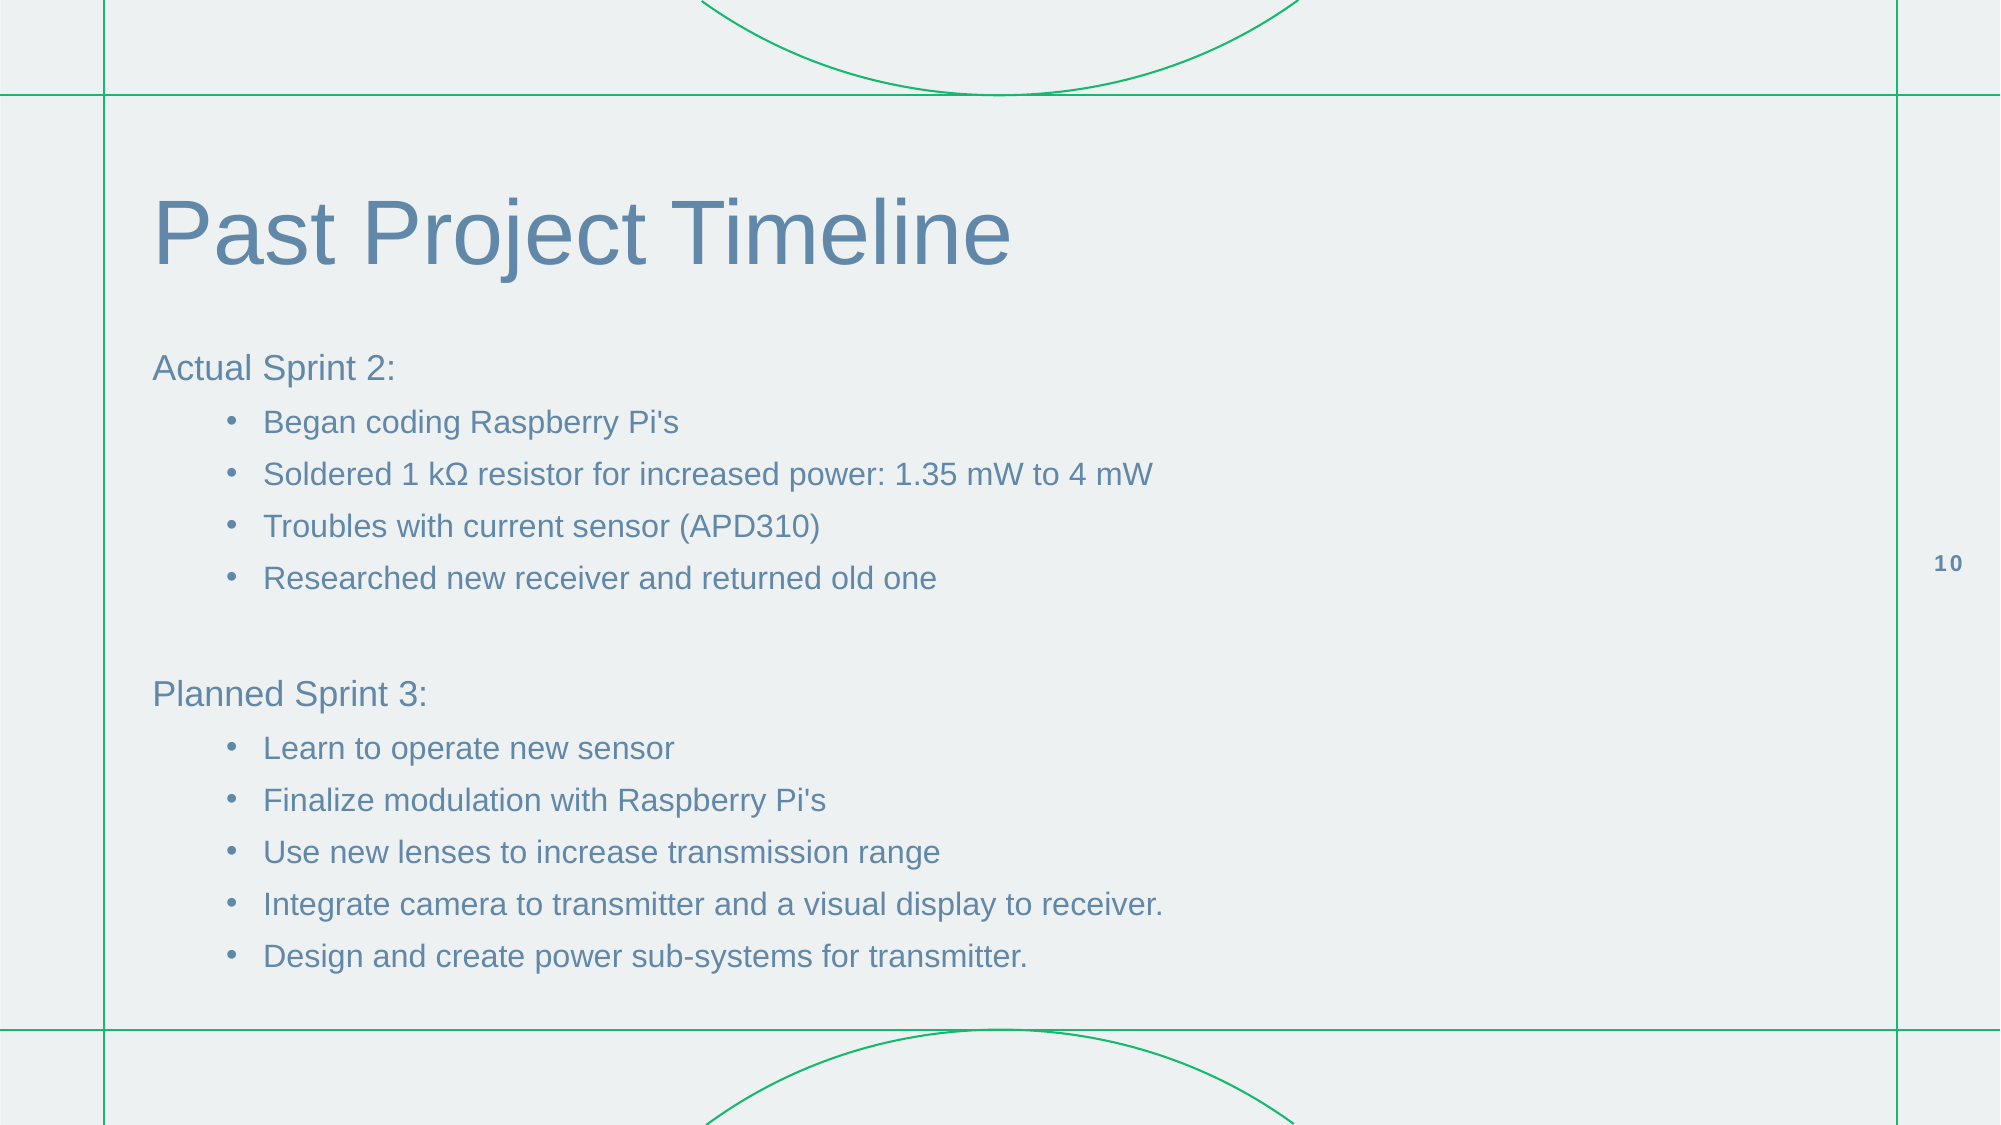

# Past Project Timeline
Actual Sprint 2:
Began coding Raspberry Pi's
Soldered 1 kΩ resistor for increased power: 1.35 mW to 4 mW
Troubles with current sensor (APD310)
Researched new receiver and returned old one

Planned Sprint 3:
Learn to operate new sensor
Finalize modulation with Raspberry Pi's
Use new lenses to increase transmission range
Integrate camera to transmitter and a visual display to receiver.
Design and create power sub-systems for transmitter.

10